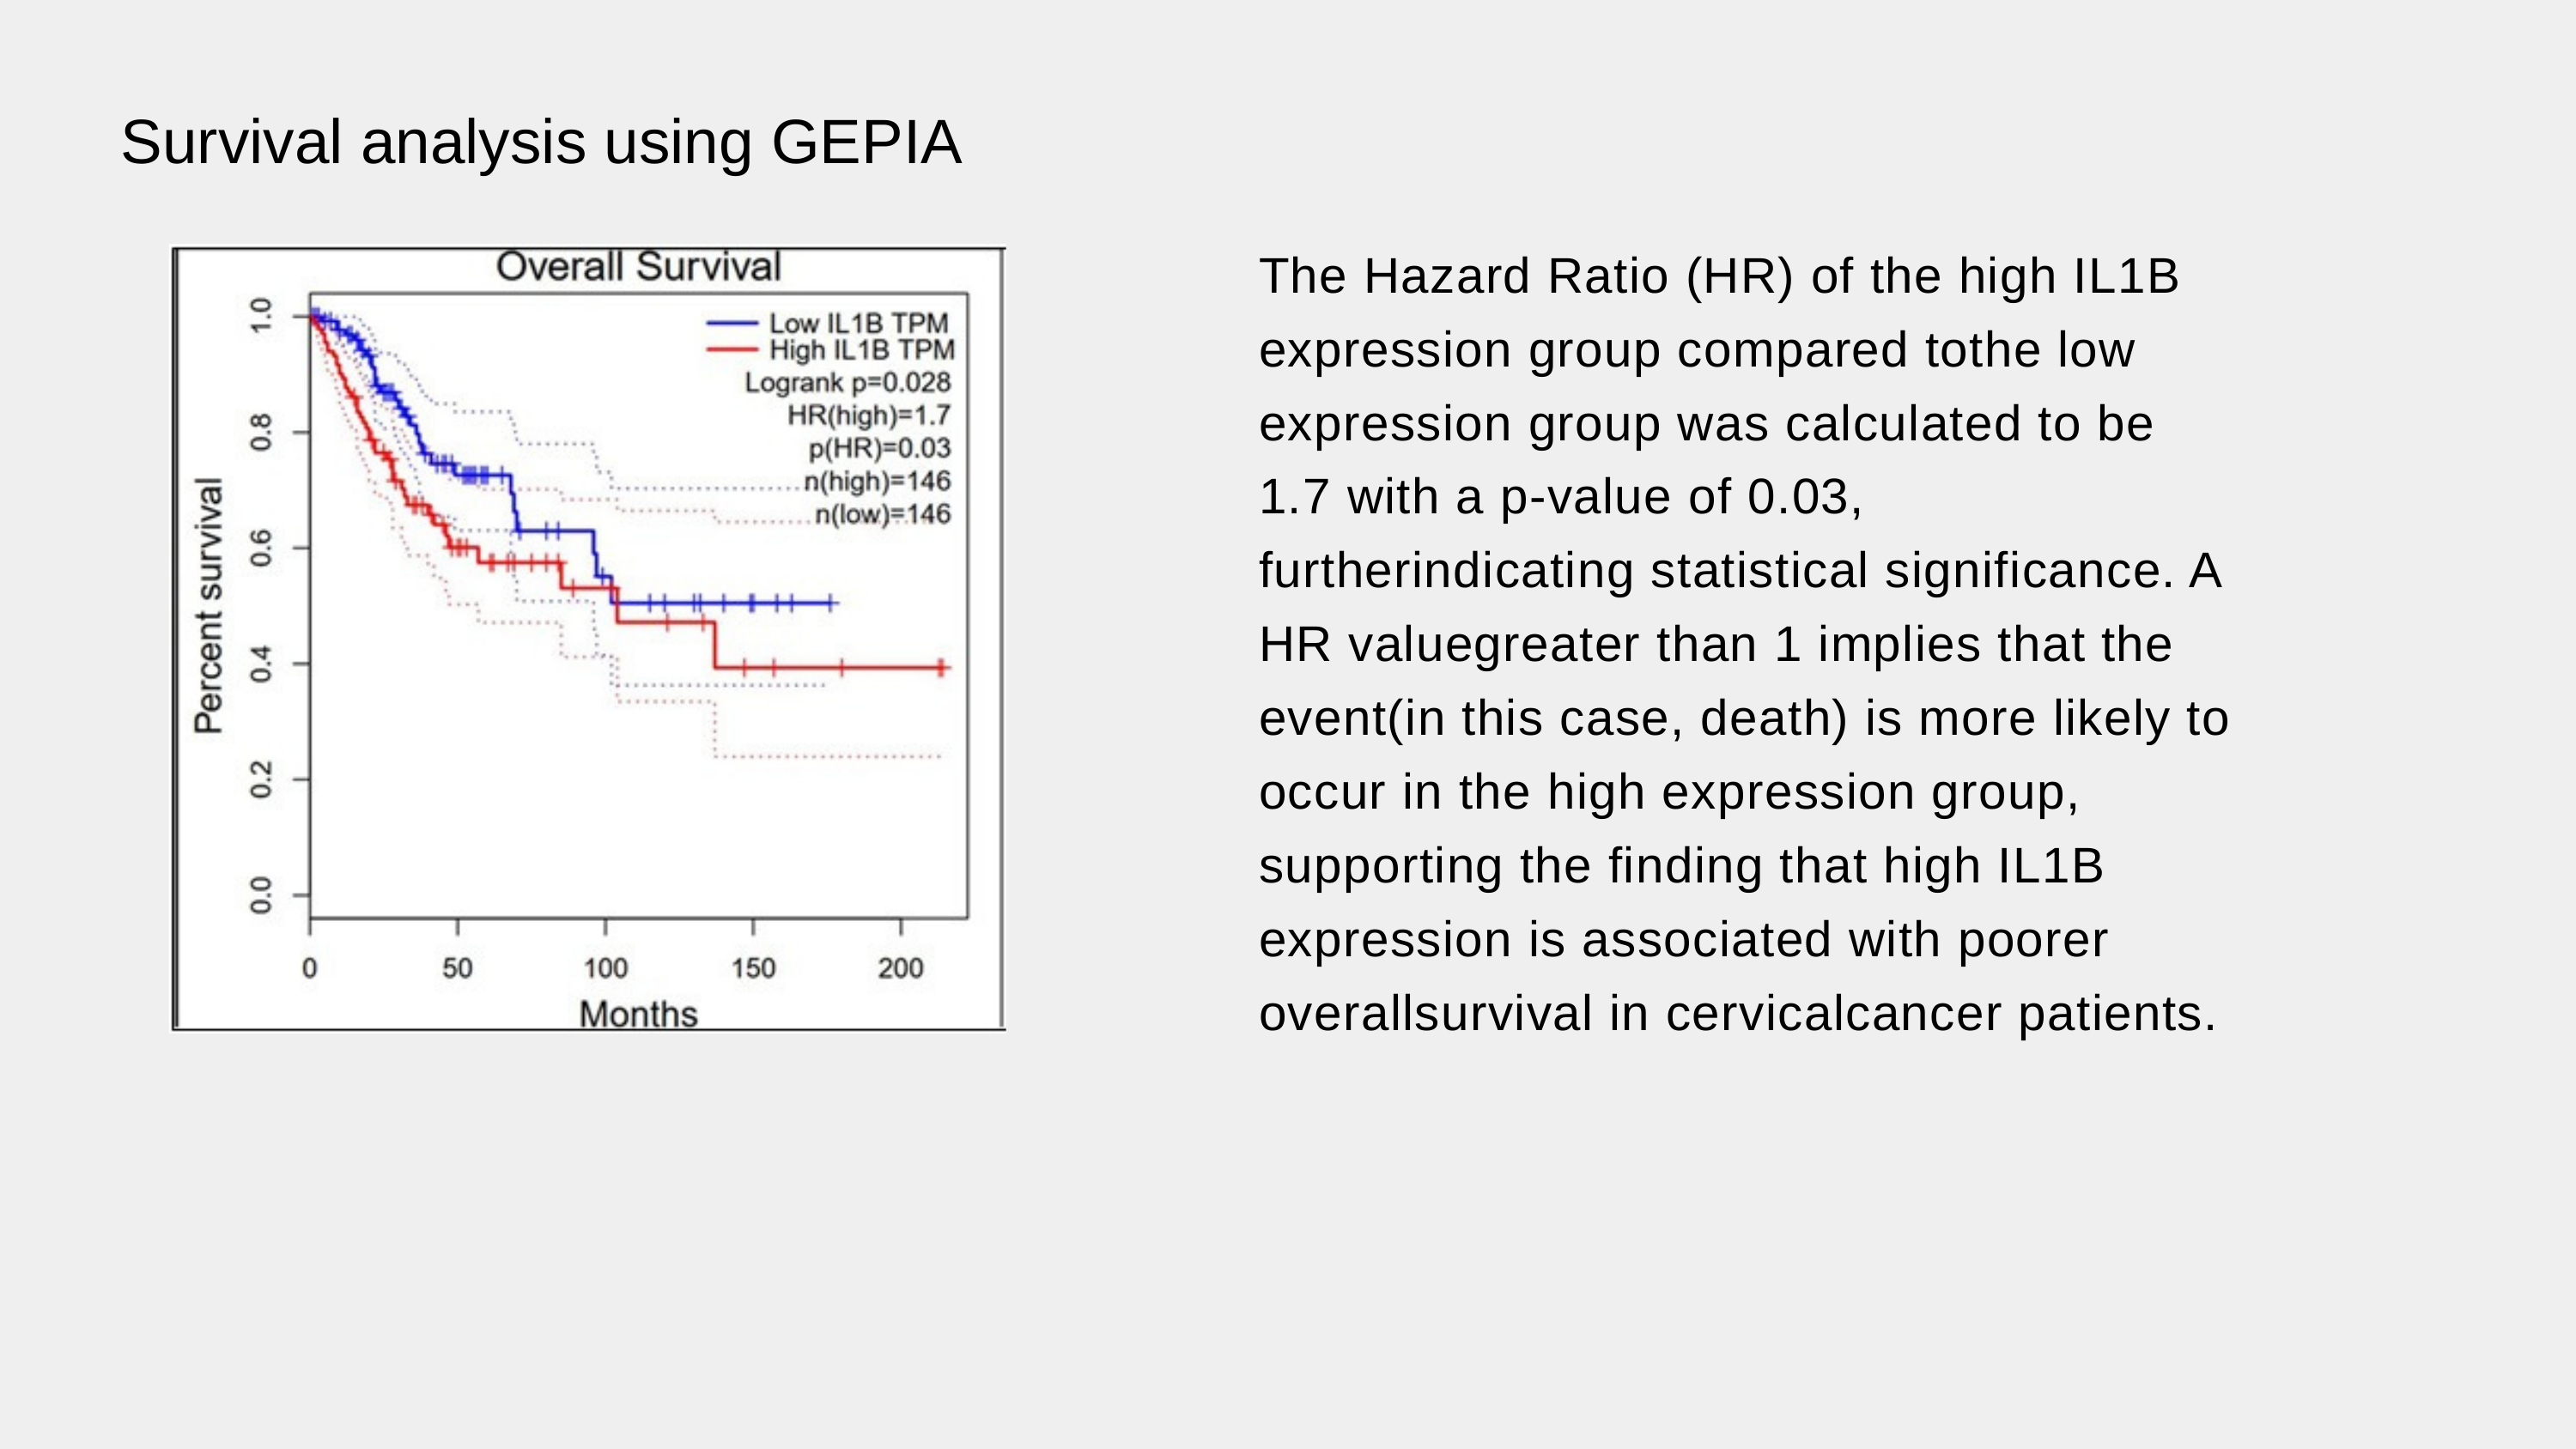

Survival analysis using GEPIA
The Hazard Ratio (HR) of the high IL1B expression group compared tothe low expression group was calculated to be 1.7 with a p-value of 0.03, furtherindicating statistical significance. A HR valuegreater than 1 implies that the event(in this case, death) is more likely to occur in the high expression group, supporting the finding that high IL1B expression is associated with poorer overallsurvival in cervicalcancer patients.